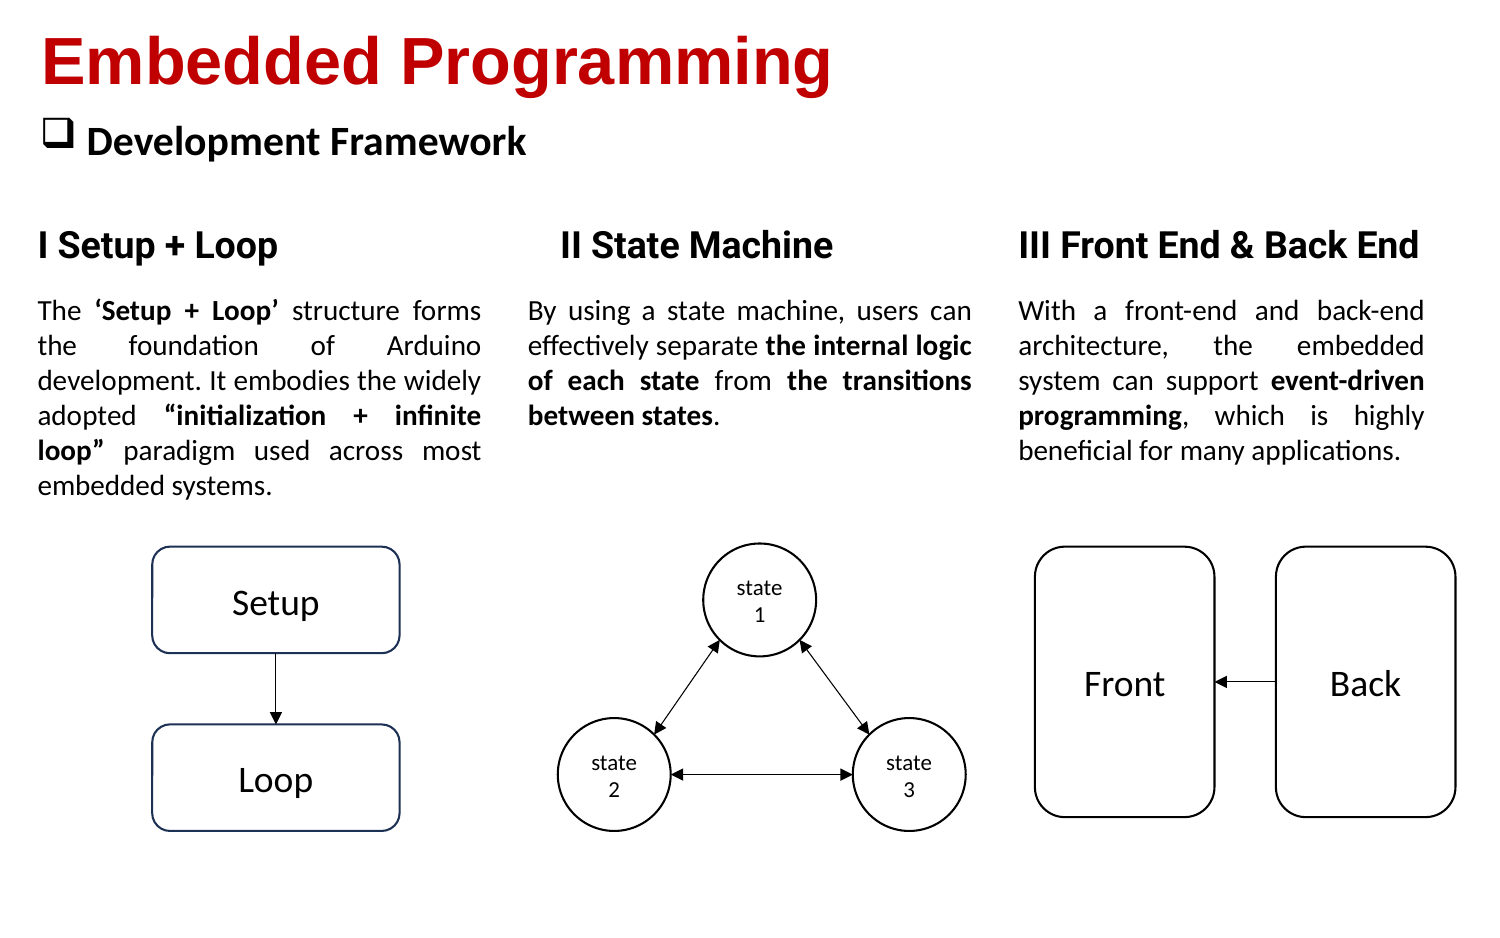

Embedded Programming
Development Framework
I Setup + Loop
II State Machine
III Front End & Back End
The ‘Setup + Loop’ structure forms the foundation of Arduino development. It embodies the widely adopted “initialization + infinite loop” paradigm used across most embedded systems.
By using a state machine, users can effectively separate the internal logic of each state from the transitions between states.
With a front-end and back-end architecture, the embedded system can support event-driven programming, which is highly beneficial for many applications.
state1
Setup
Front
Back
state2
state3
Loop